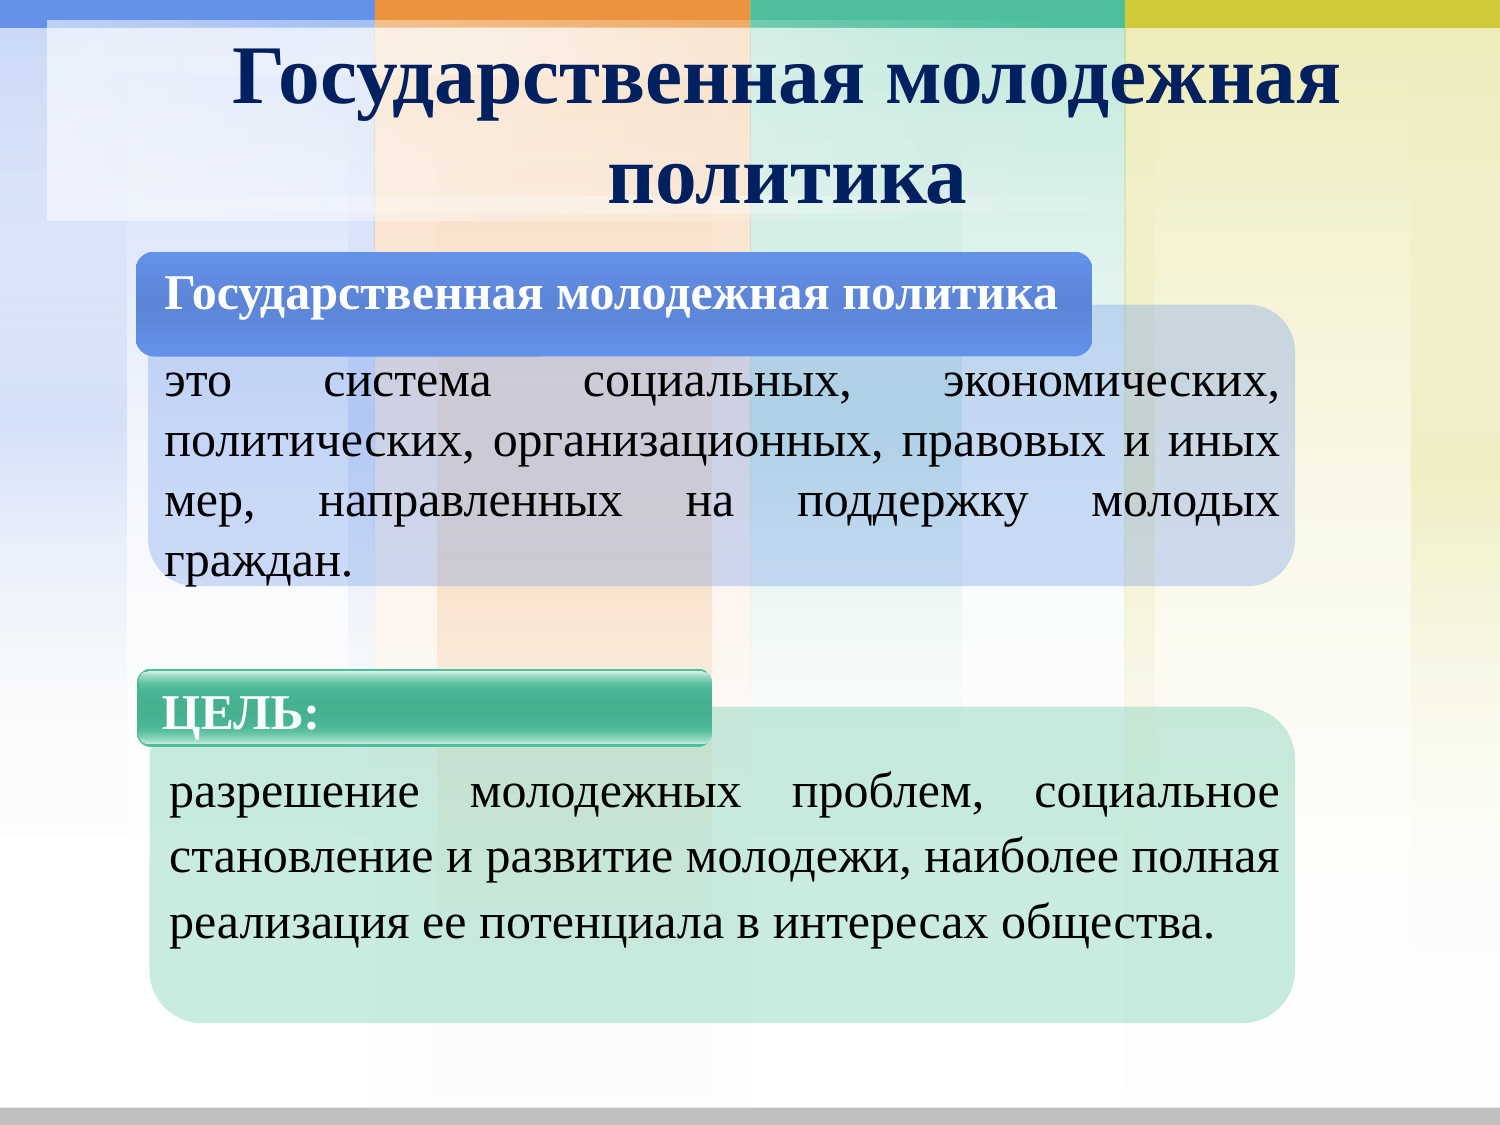

# Государственная молодежная политика

это система социальных, экономических, политических, организационных, правовых и иных мер, направленных на поддержку молодых граждан.
Государственная молодежная политика

ЦЕЛЬ:

разрешение молодежных проблем, социальное становление и развитие молодежи, наиболее полная реализация ее потенциала в интересах общества.